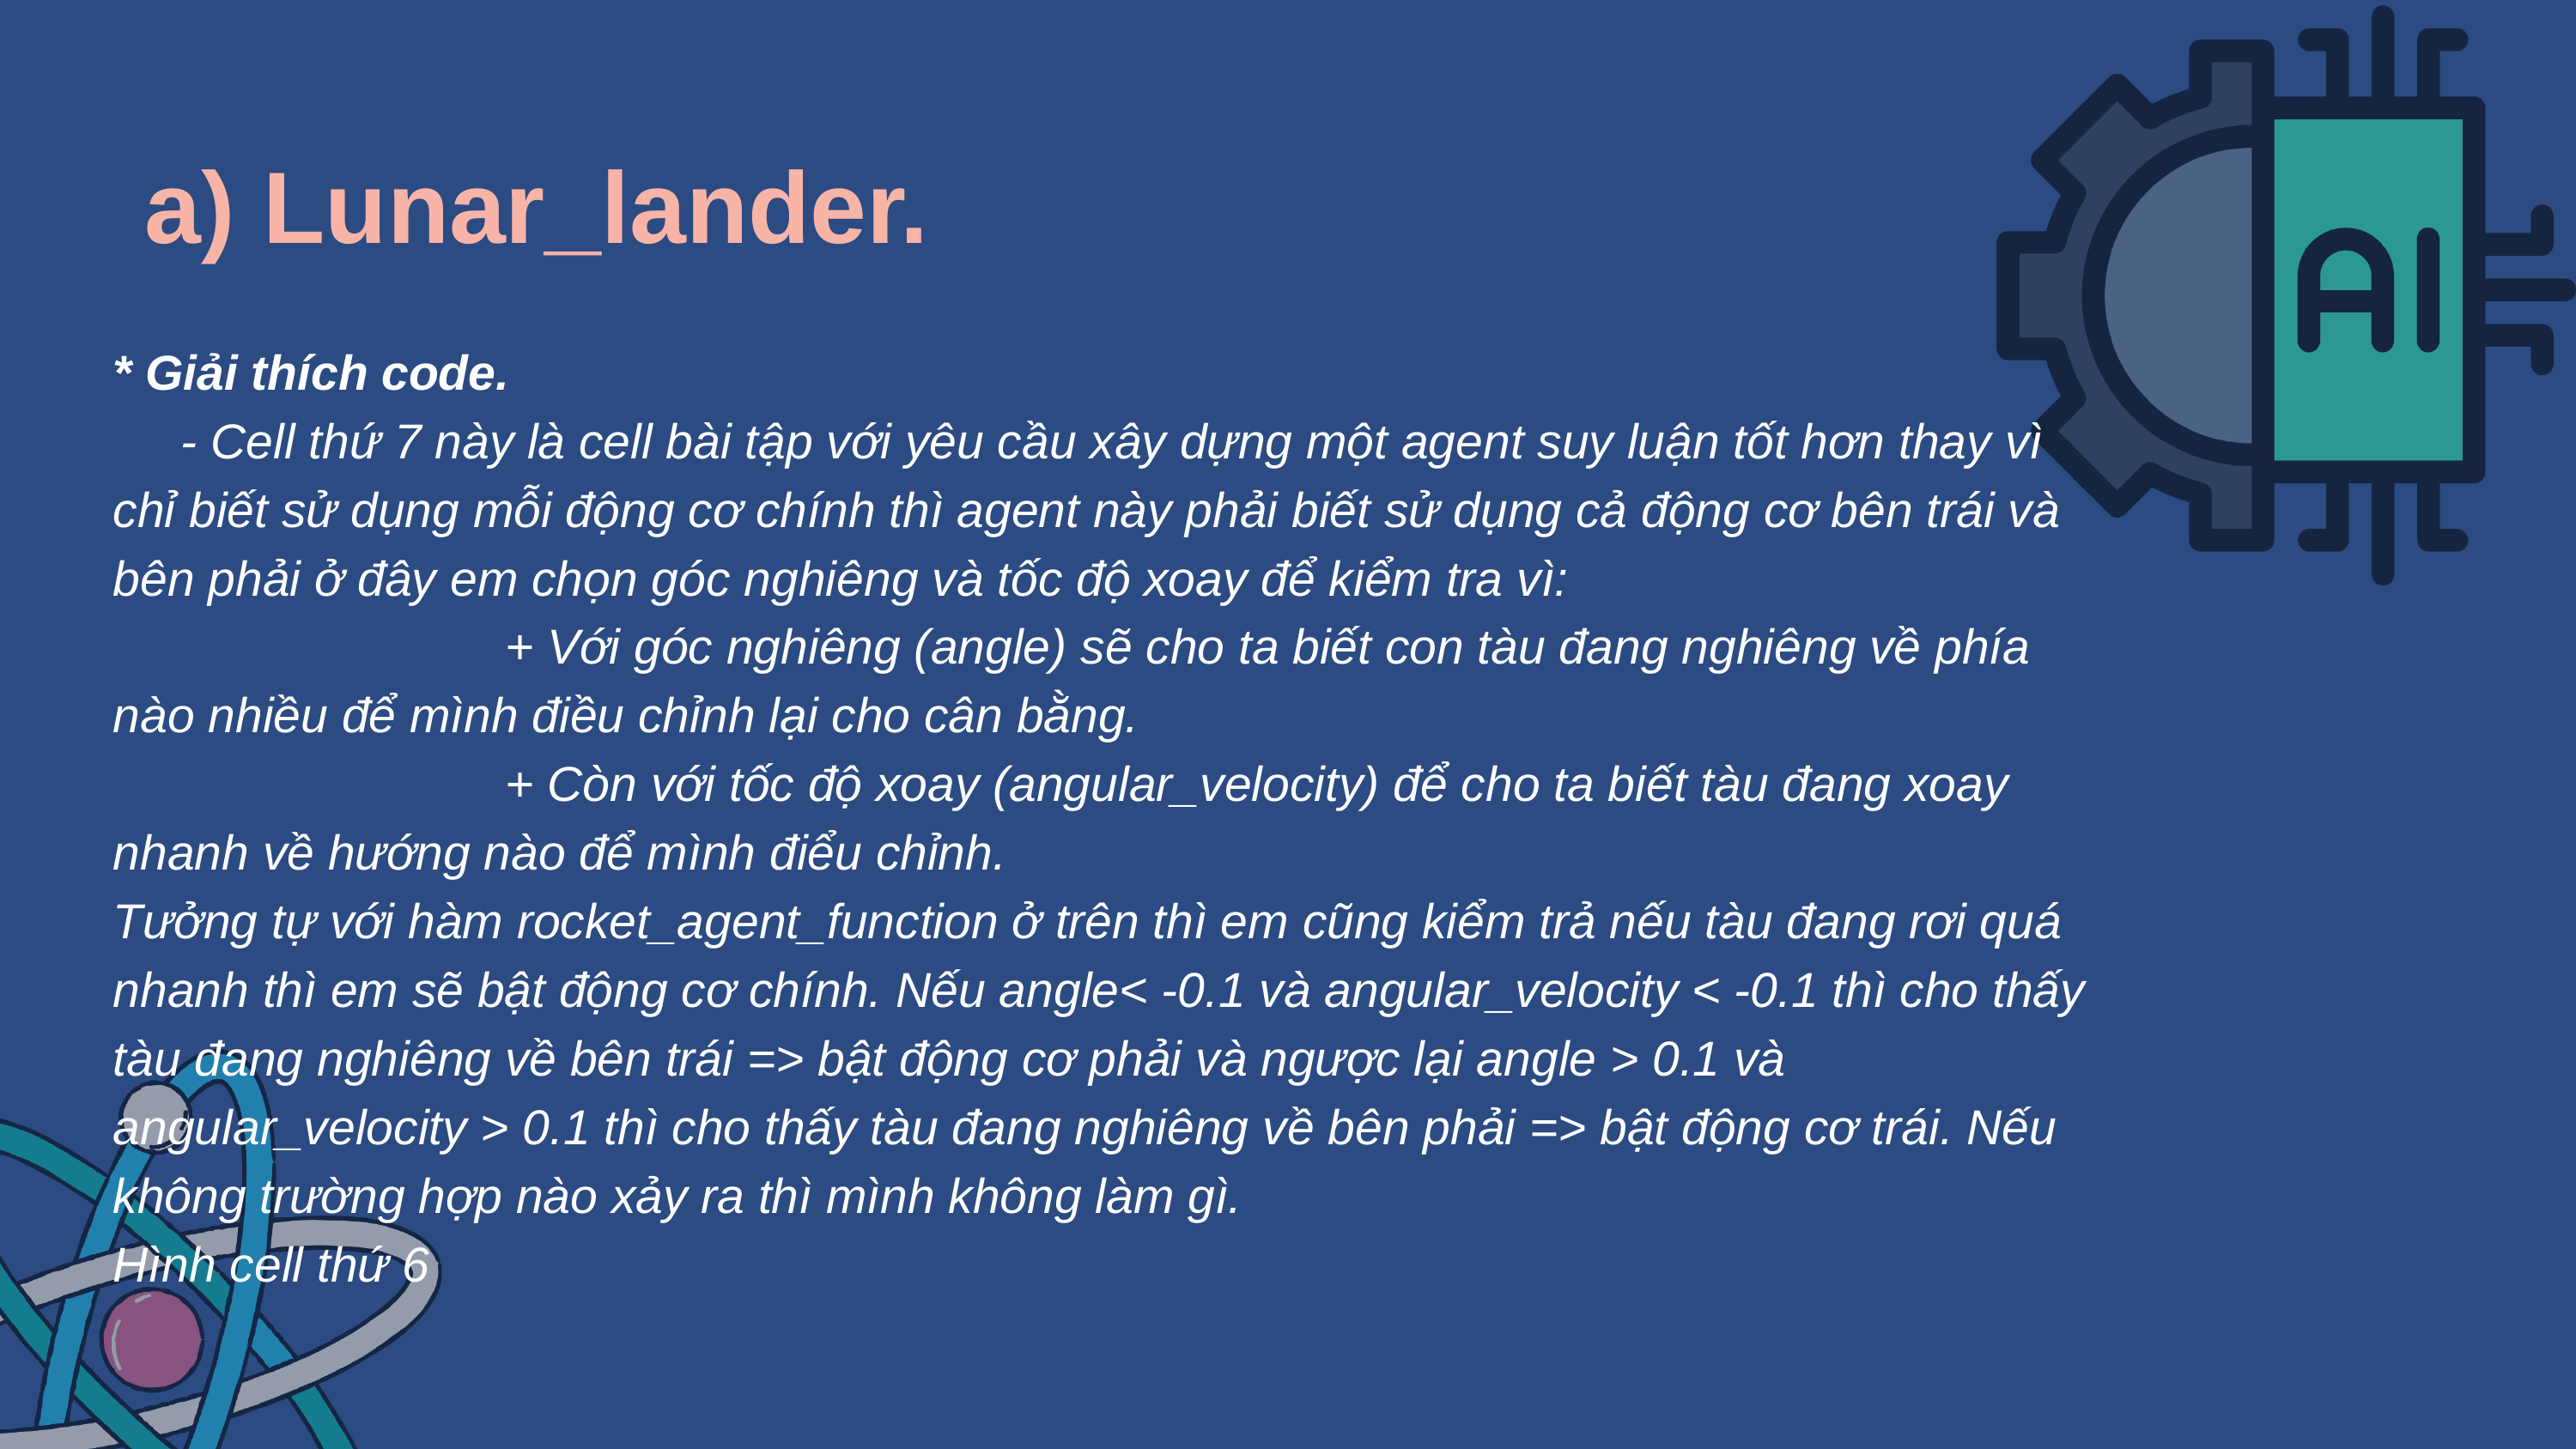

a) Lunar_lander.
* Giải thích code.
     - Cell thứ 7 này là cell bài tập với yêu cầu xây dựng một agent suy luận tốt hơn thay vì chỉ biết sử dụng mỗi động cơ chính thì agent này phải biết sử dụng cả động cơ bên trái và bên phải ở đây em chọn góc nghiêng và tốc độ xoay để kiểm tra vì:
                             + Với góc nghiêng (angle) sẽ cho ta biết con tàu đang nghiêng về phía nào nhiều để mình điều chỉnh lại cho cân bằng.
                             + Còn với tốc độ xoay (angular_velocity) để cho ta biết tàu đang xoay nhanh về hướng nào để mình điểu chỉnh.
Tưởng tự với hàm rocket_agent_function ở trên thì em cũng kiểm trả nếu tàu đang rơi quá nhanh thì em sẽ bật động cơ chính. Nếu angle< -0.1 và angular_velocity < -0.1 thì cho thấy tàu đang nghiêng về bên trái => bật động cơ phải và ngược lại angle > 0.1 và angular_velocity > 0.1 thì cho thấy tàu đang nghiêng về bên phải => bật động cơ trái. Nếu không trường hợp nào xảy ra thì mình không làm gì.
Hình cell thứ 6